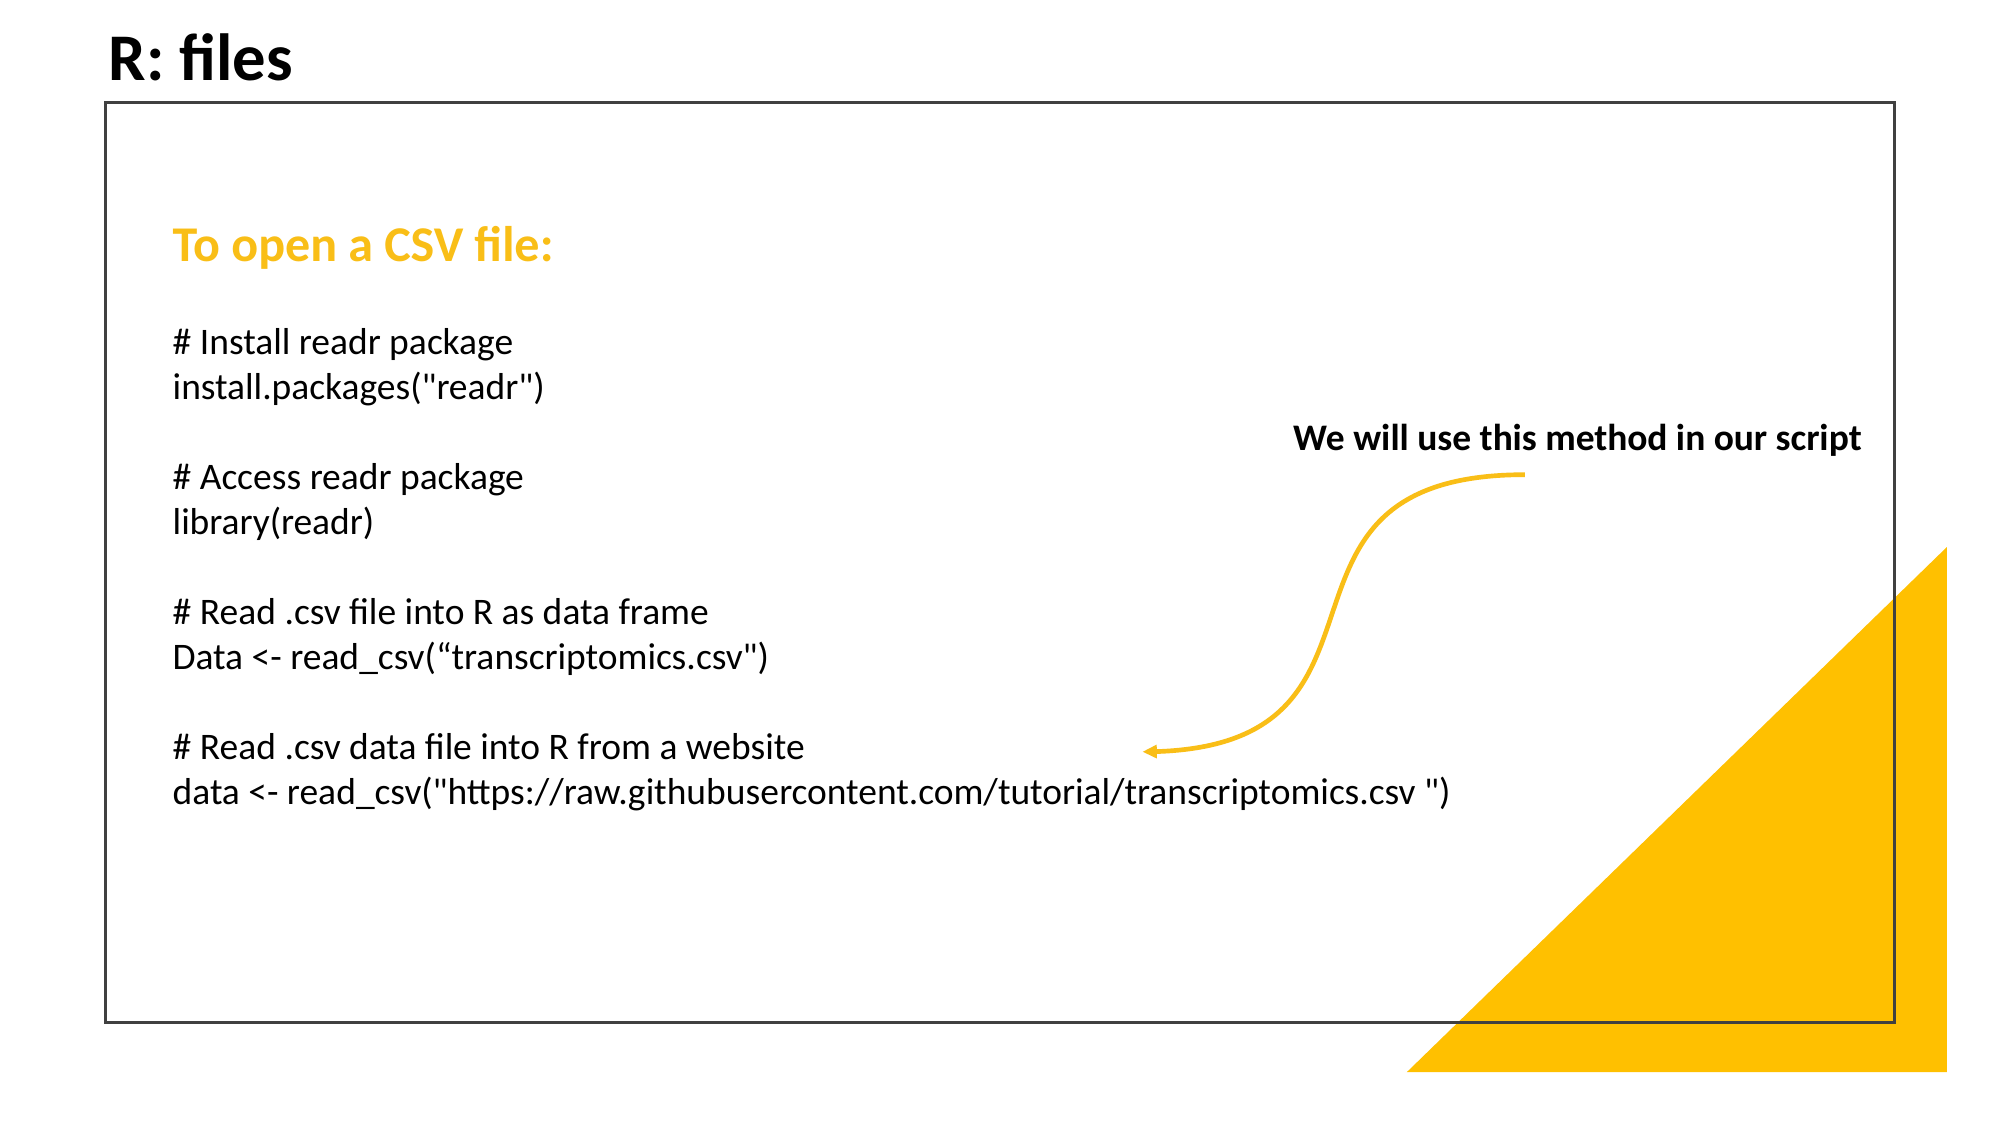

R: files

To open a CSV file:

# Install readr package
install.packages("readr")

# Access readr package
library(readr)

# Read .csv file into R as data frame
Data <- read_csv(“transcriptomics.csv")

# Read .csv data file into R from a website
data <- read_csv("https://raw.githubusercontent.com/tutorial/transcriptomics.csv ")
We will use this method in our script